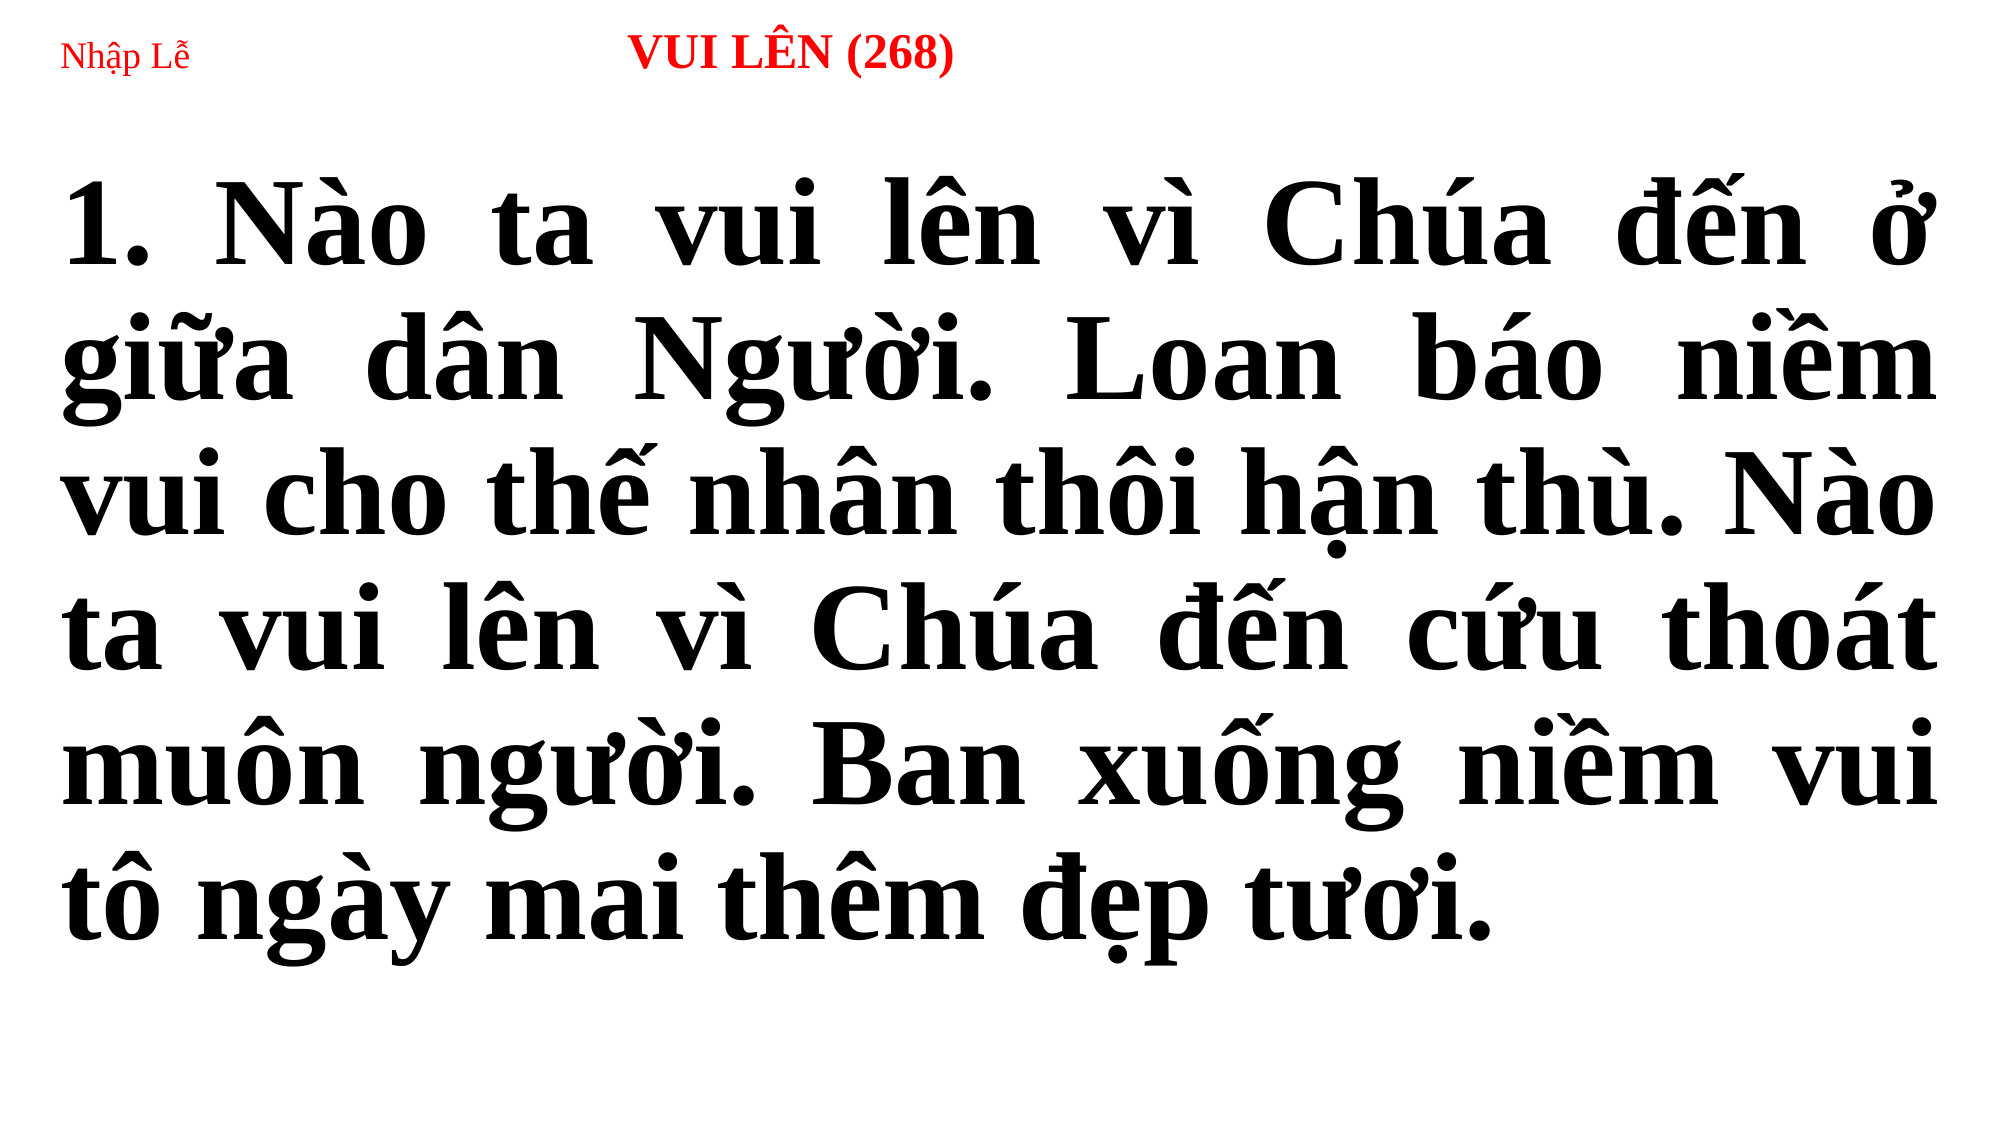

# Nhập Lễ                                              VUI LÊN (268)
1. Nào ta vui lên vì Chúa đến ở giữa dân Người. Loan báo niềm vui cho thế nhân thôi hận thù. Nào ta vui lên vì Chúa đến cứu thoát muôn người. Ban xuống niềm vui tô ngày mai thêm đẹp tươi.